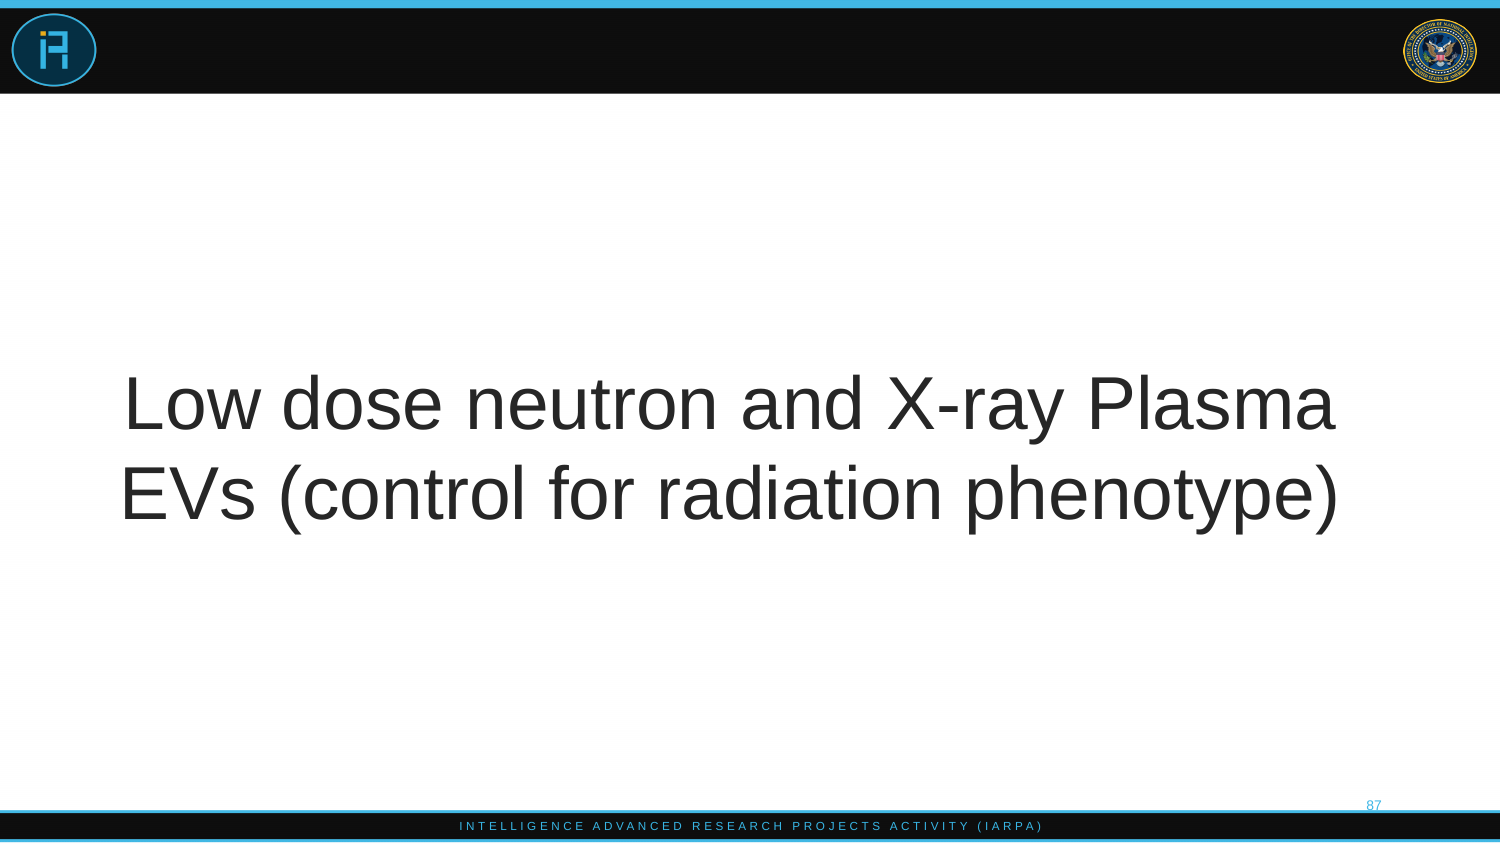

# Low dose neutron and X-ray Plasma EVs (control for radiation phenotype)
87